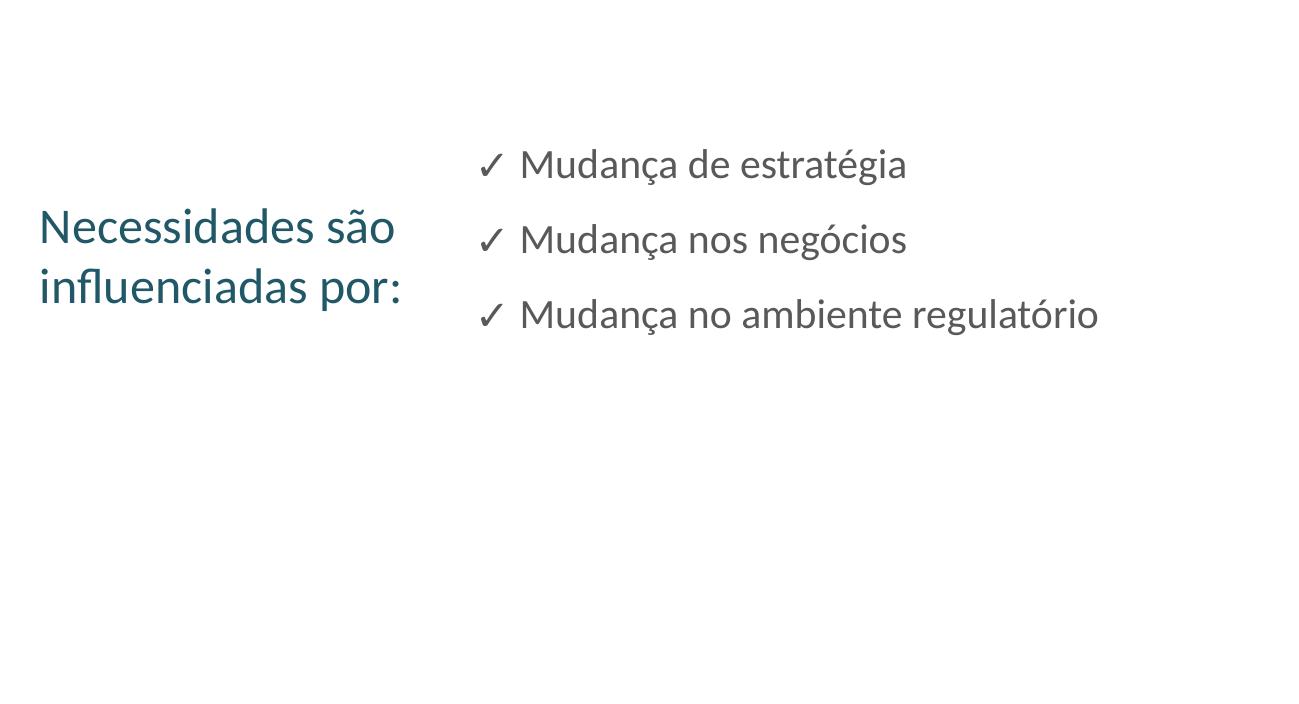

Mudança de estratégia
 Mudança nos negócios
 Mudança no ambiente regulatório
Necessidades são influenciadas por: